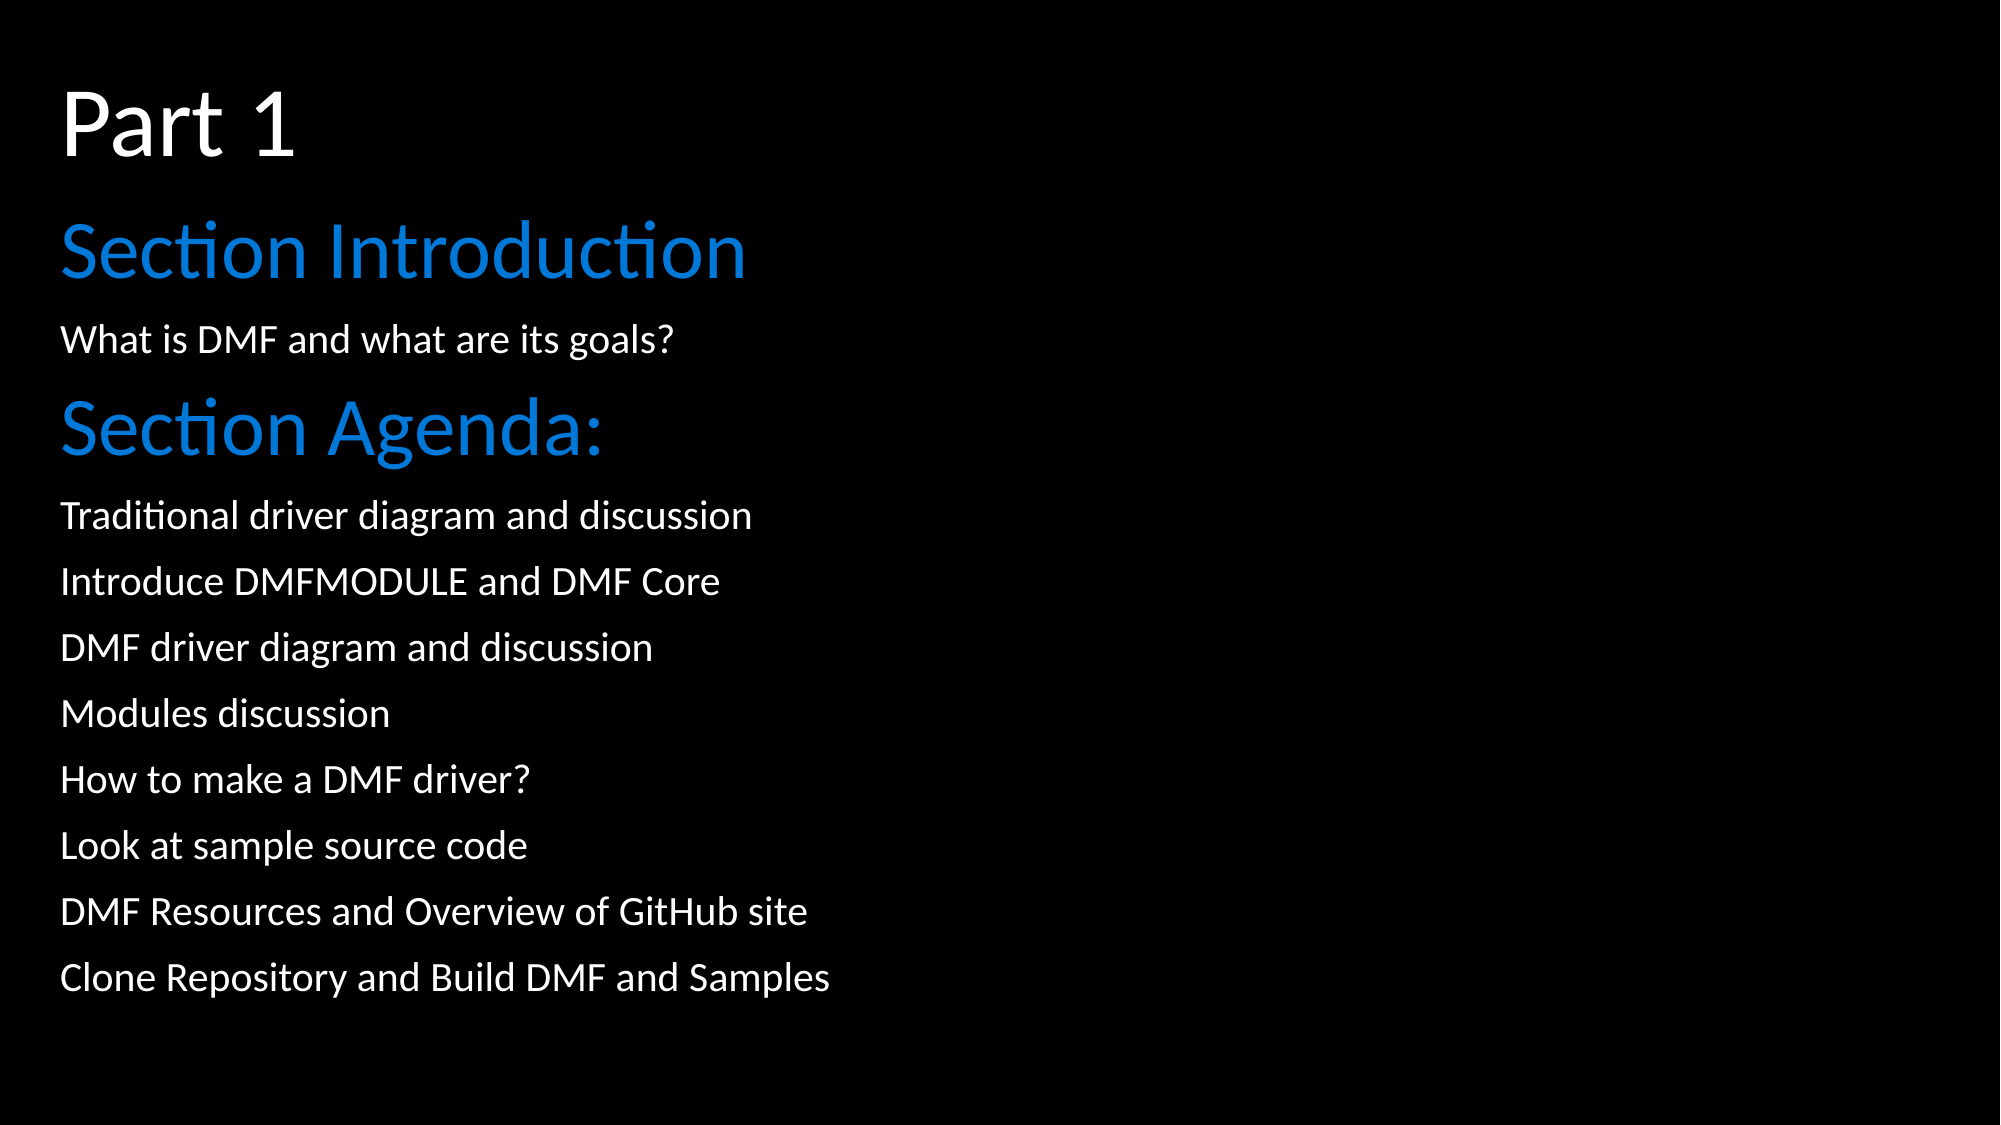

# Part 1
Section Introduction
What is DMF and what are its goals?
Section Agenda:
Traditional driver diagram and discussion
Introduce DMFMODULE and DMF Core
DMF driver diagram and discussion
Modules discussion
How to make a DMF driver?
Look at sample source code
DMF Resources and Overview of GitHub site
Clone Repository and Build DMF and Samples